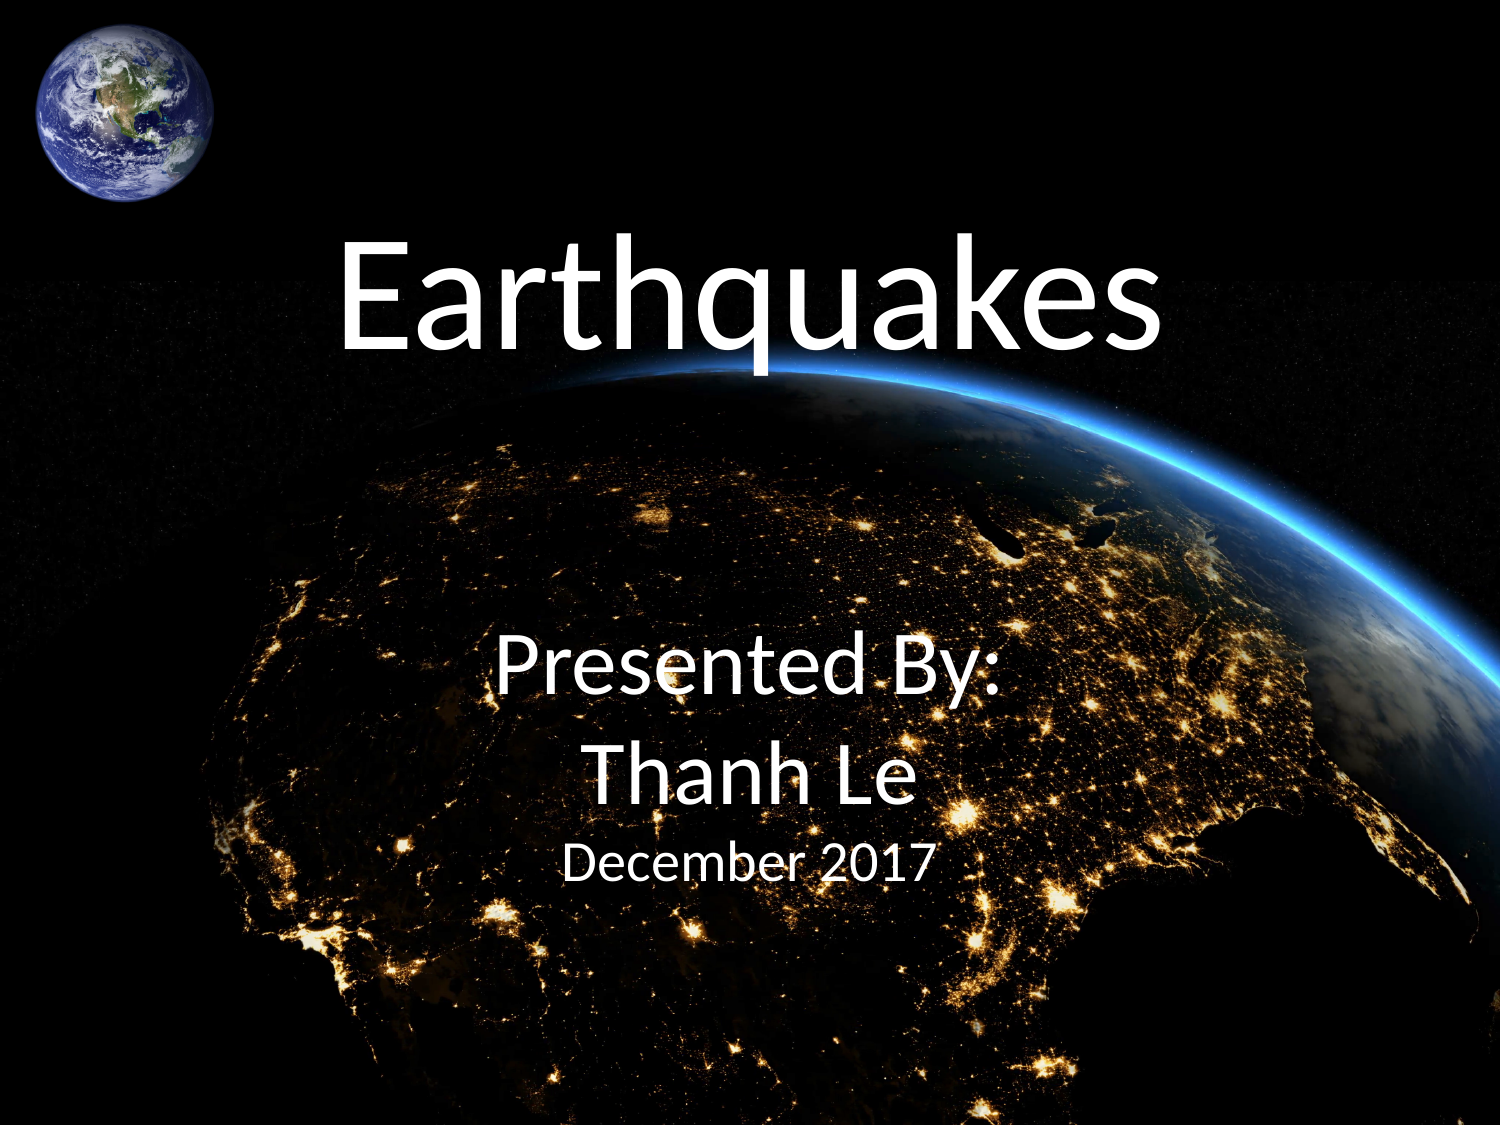

# Earthquakes Presented By: Thanh Le December 2017